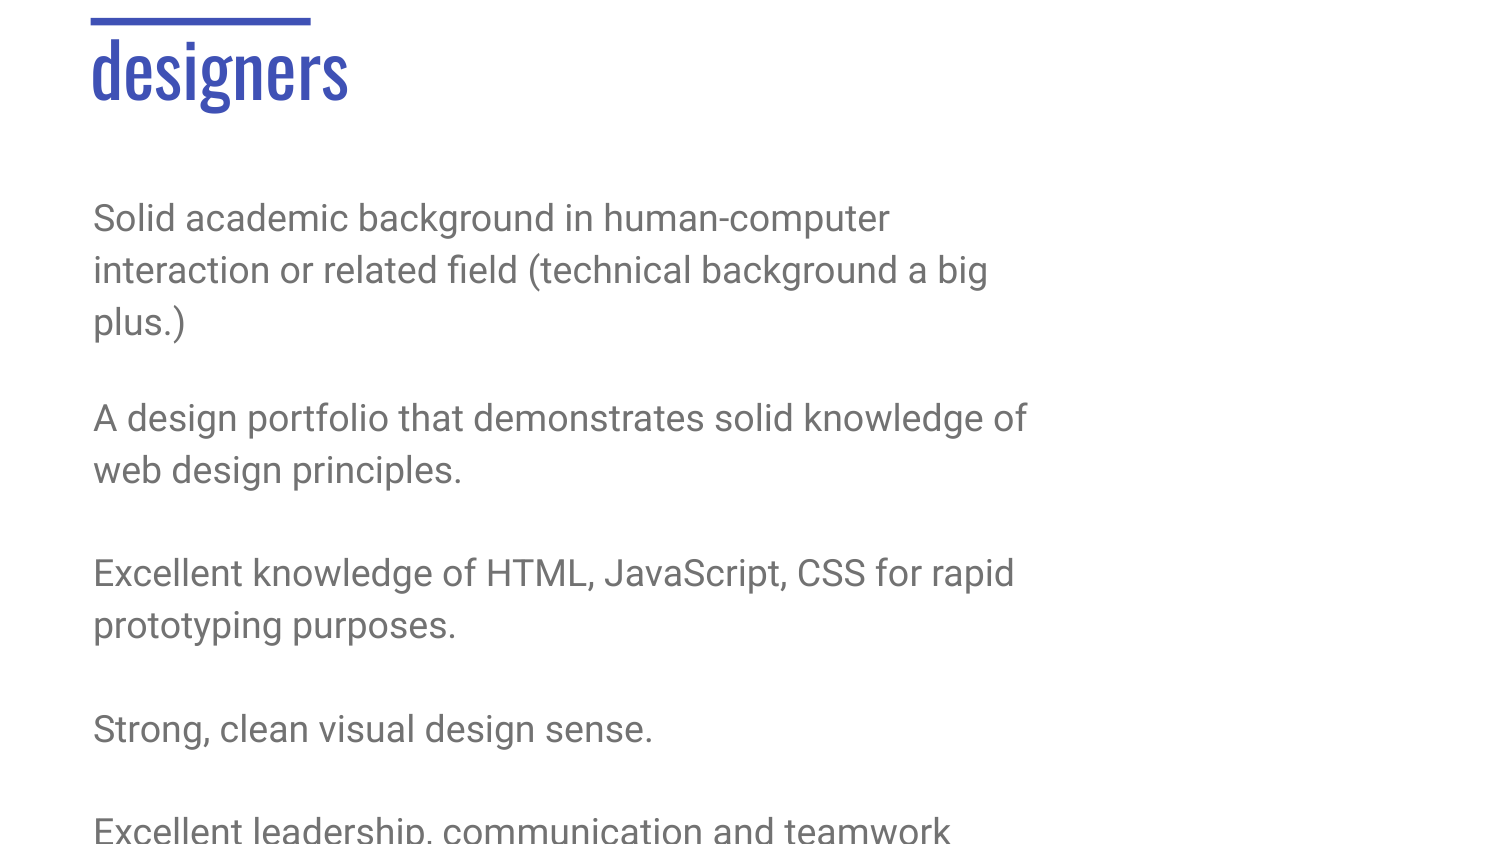

designers
Solid academic background in human-computer interaction or related field (technical background a big plus.)
A design portfolio that demonstrates solid knowledge of web design principles.
Excellent knowledge of HTML, JavaScript, CSS for rapid prototyping purposes.
Strong, clean visual design sense.
Excellent leadership, communication and teamwork skills.